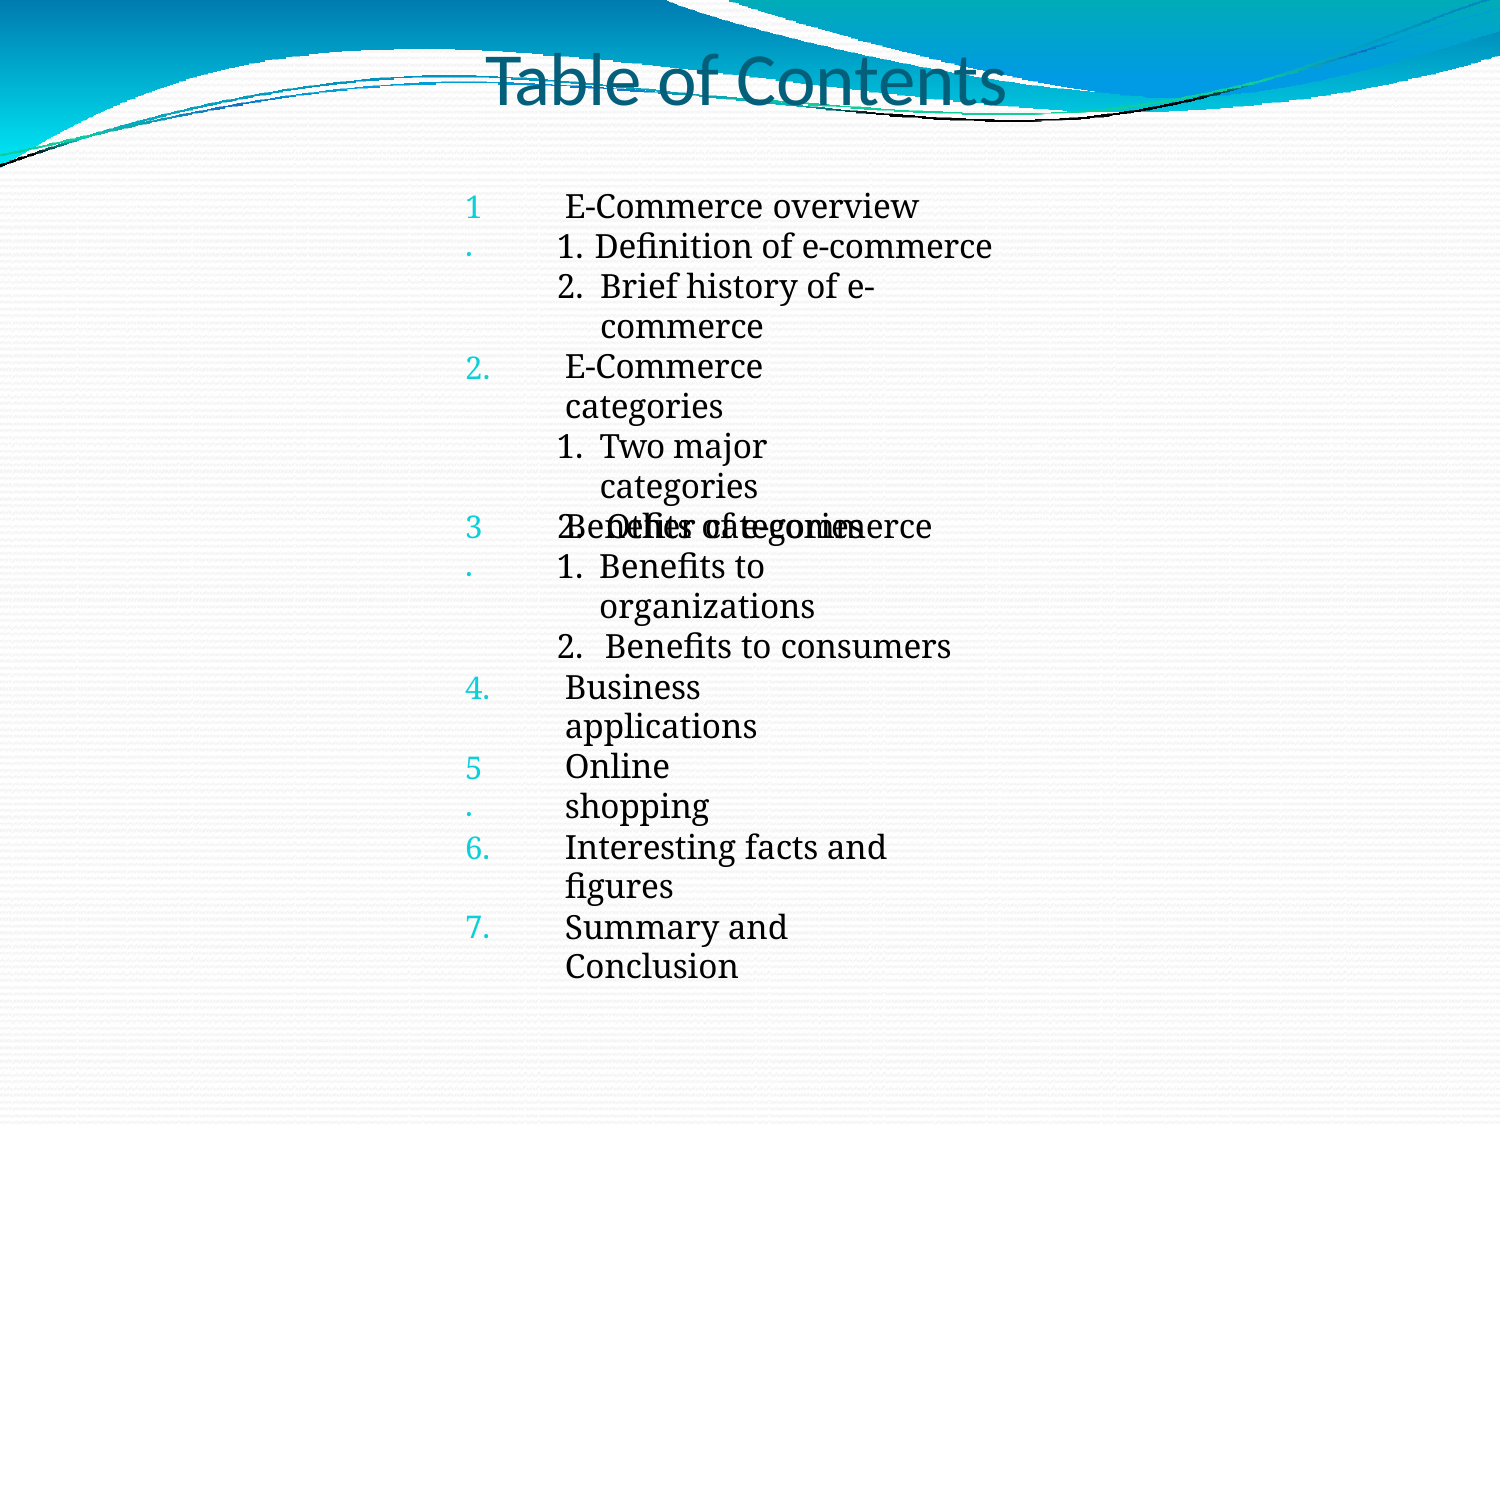

# Table of Contents
E-Commerce overview
Definition of e-commerce
Brief history of e-commerce
1.
E-Commerce categories
Two major categories
Other categories
2.
Benefits of e-commerce
Benefits to organizations
Benefits to consumers
3.
Business applications
4.
Online shopping
5.
Interesting facts and figures
6.
Summary and Conclusion
7.